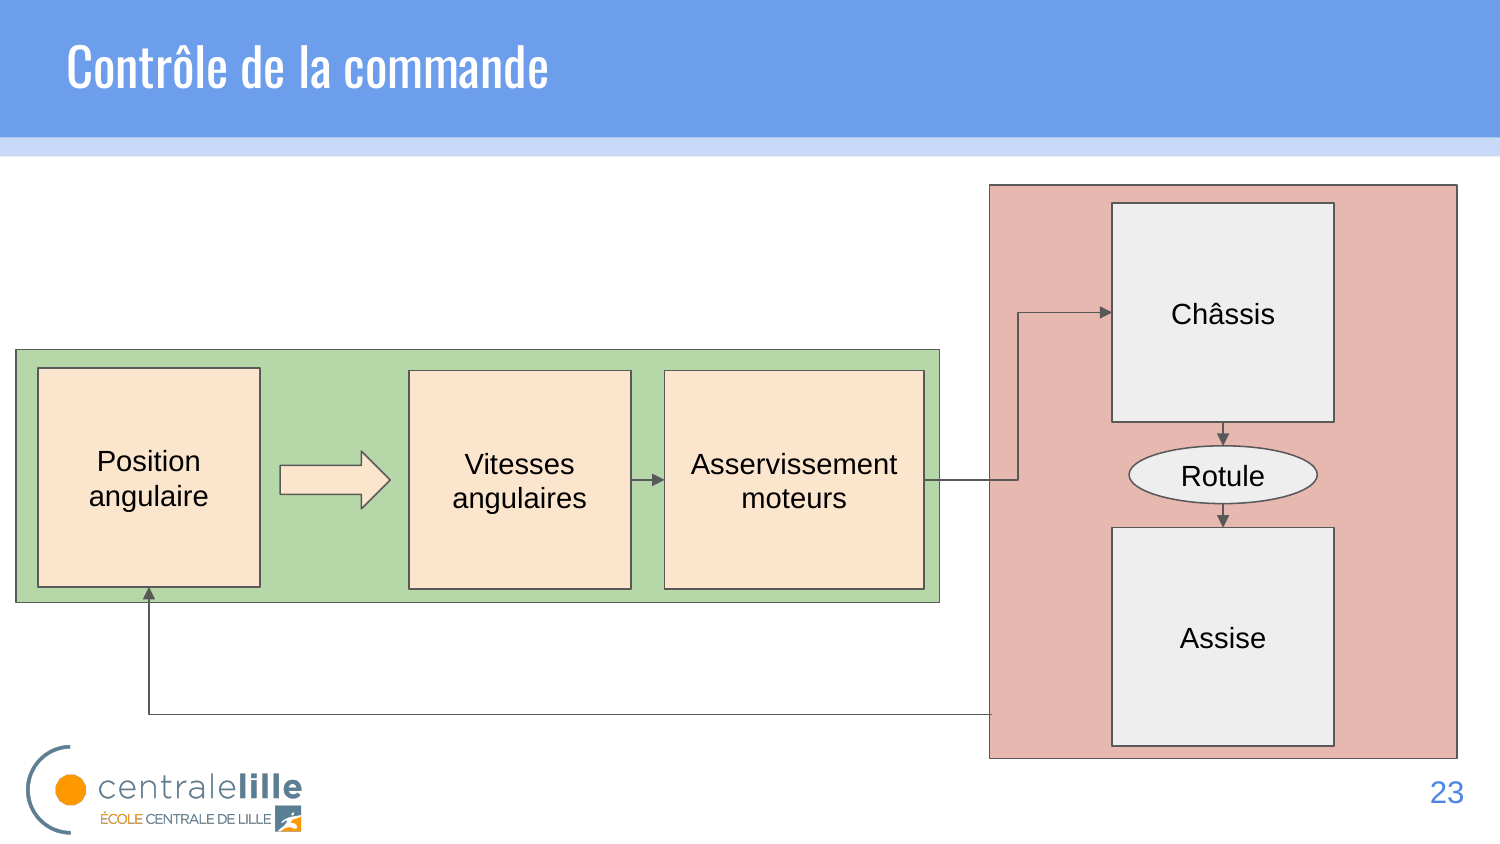

# Contrôle de la commande

Châssis

Position
angulaire
Vitesses angulaires
Asservissement moteurs
Rotule

Assise
23